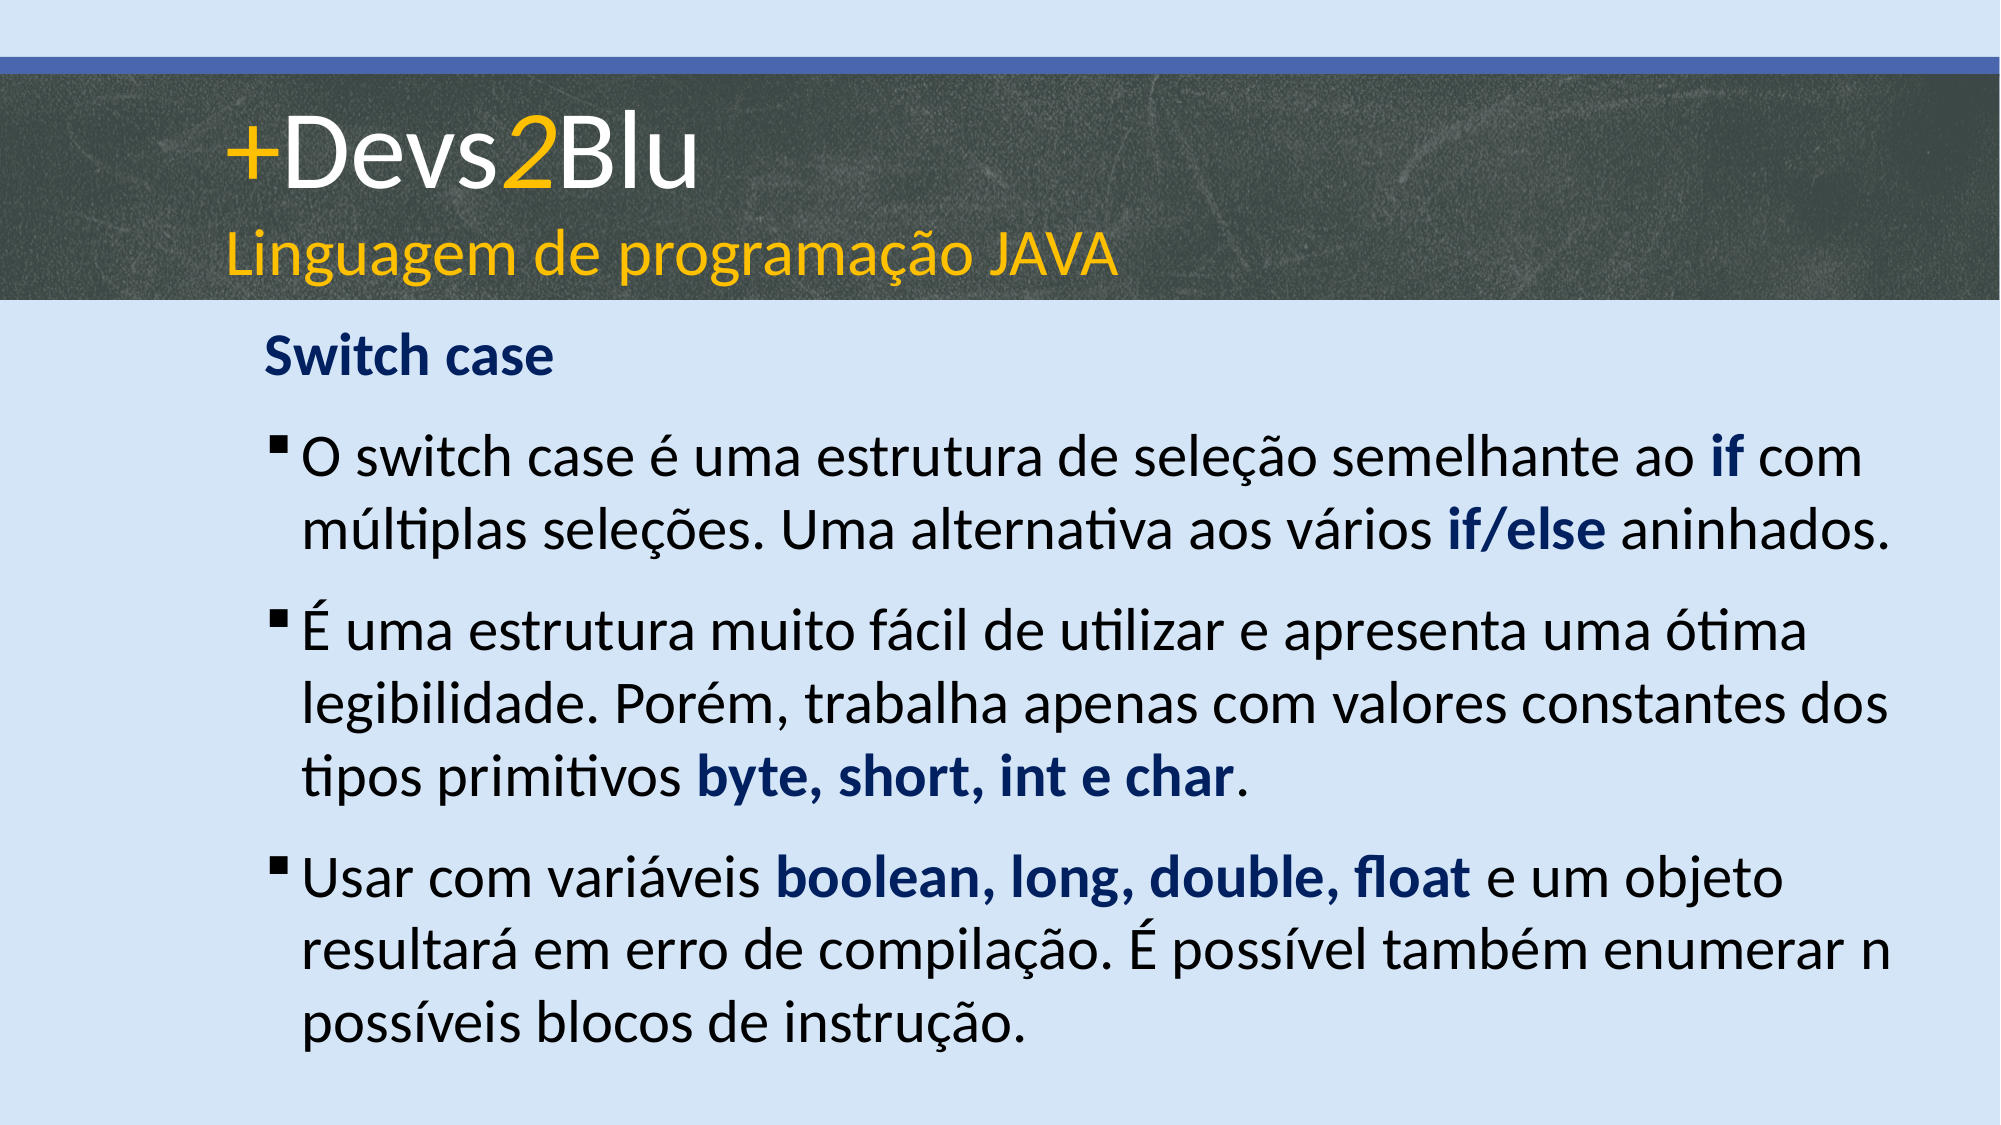

# +Devs2Blu Linguagem de programação JAVA
Switch case
O switch case é uma estrutura de seleção semelhante ao if com múltiplas seleções. Uma alternativa aos vários if/else aninhados.
É uma estrutura muito fácil de utilizar e apresenta uma ótima legibilidade. Porém, trabalha apenas com valores constantes dos tipos primitivos byte, short, int e char.
Usar com variáveis boolean, long, double, float e um objeto resultará em erro de compilação. É possível também enumerar n possíveis blocos de instrução.